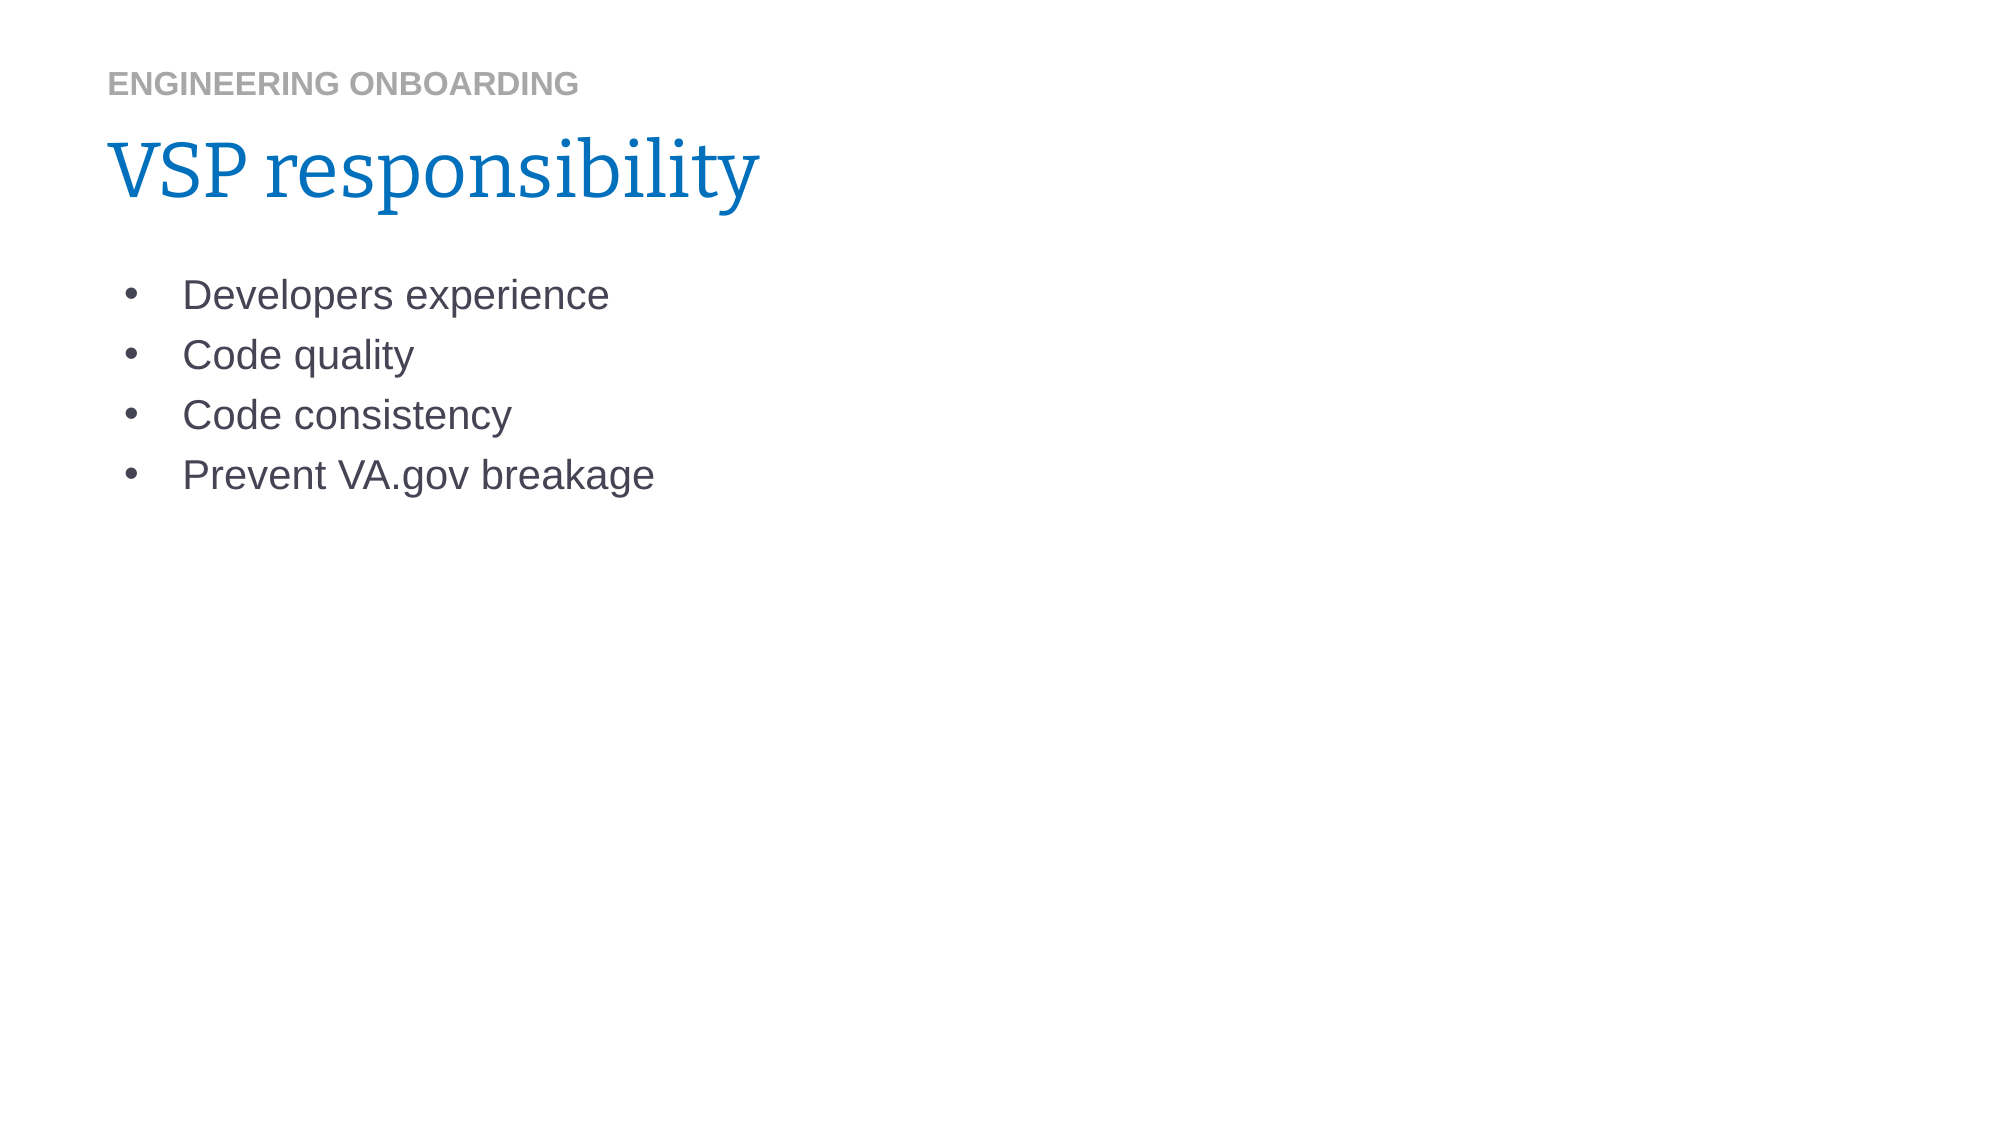

ENGINEERING ONBOARDING
# VSP responsibility
Developers experience
Code quality
Code consistency
Prevent VA.gov breakage